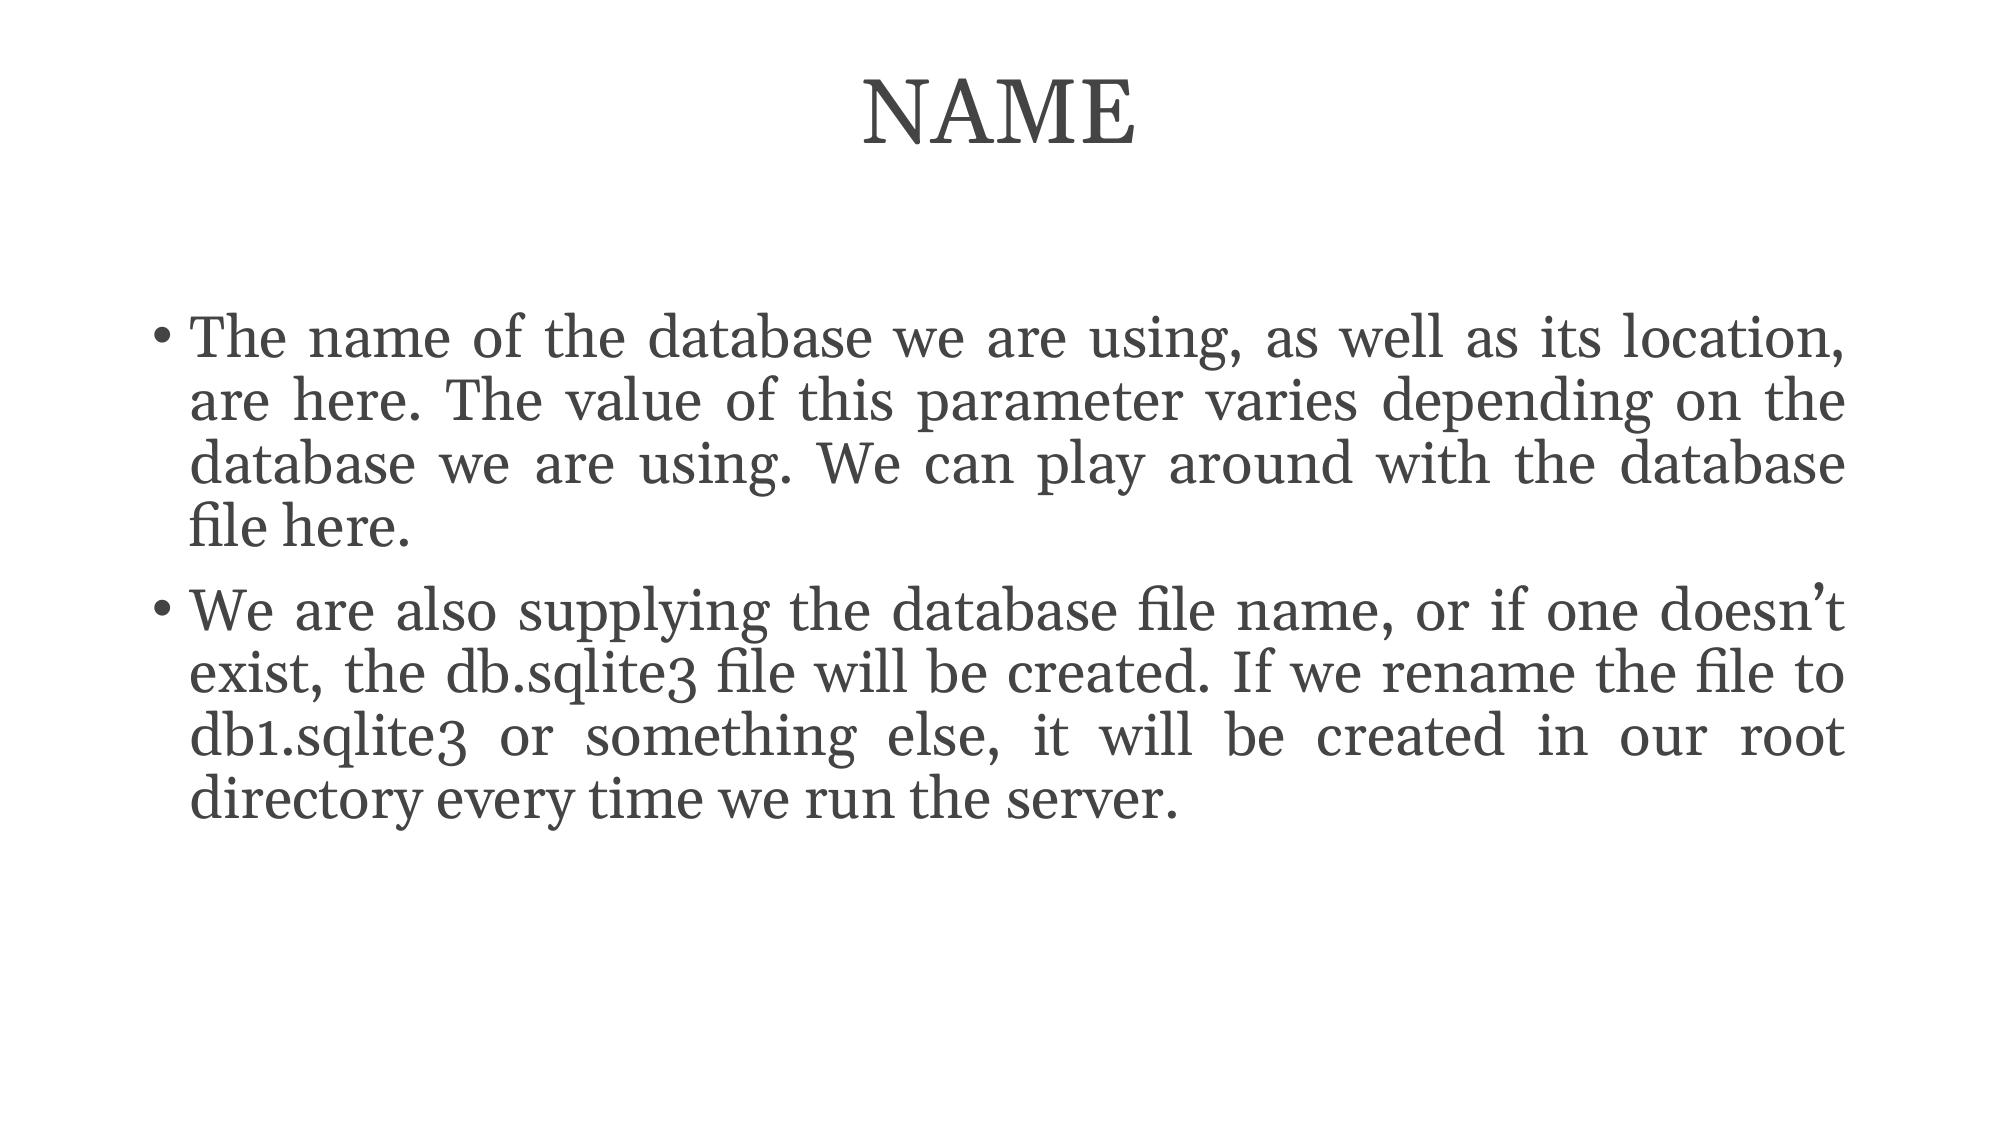

# NAME
The name of the database we are using, as well as its location, are here. The value of this parameter varies depending on the database we are using. We can play around with the database file here.
We are also supplying the database file name, or if one doesn’t exist, the db.sqlite3 file will be created. If we rename the file to db1.sqlite3 or something else, it will be created in our root directory every time we run the server.